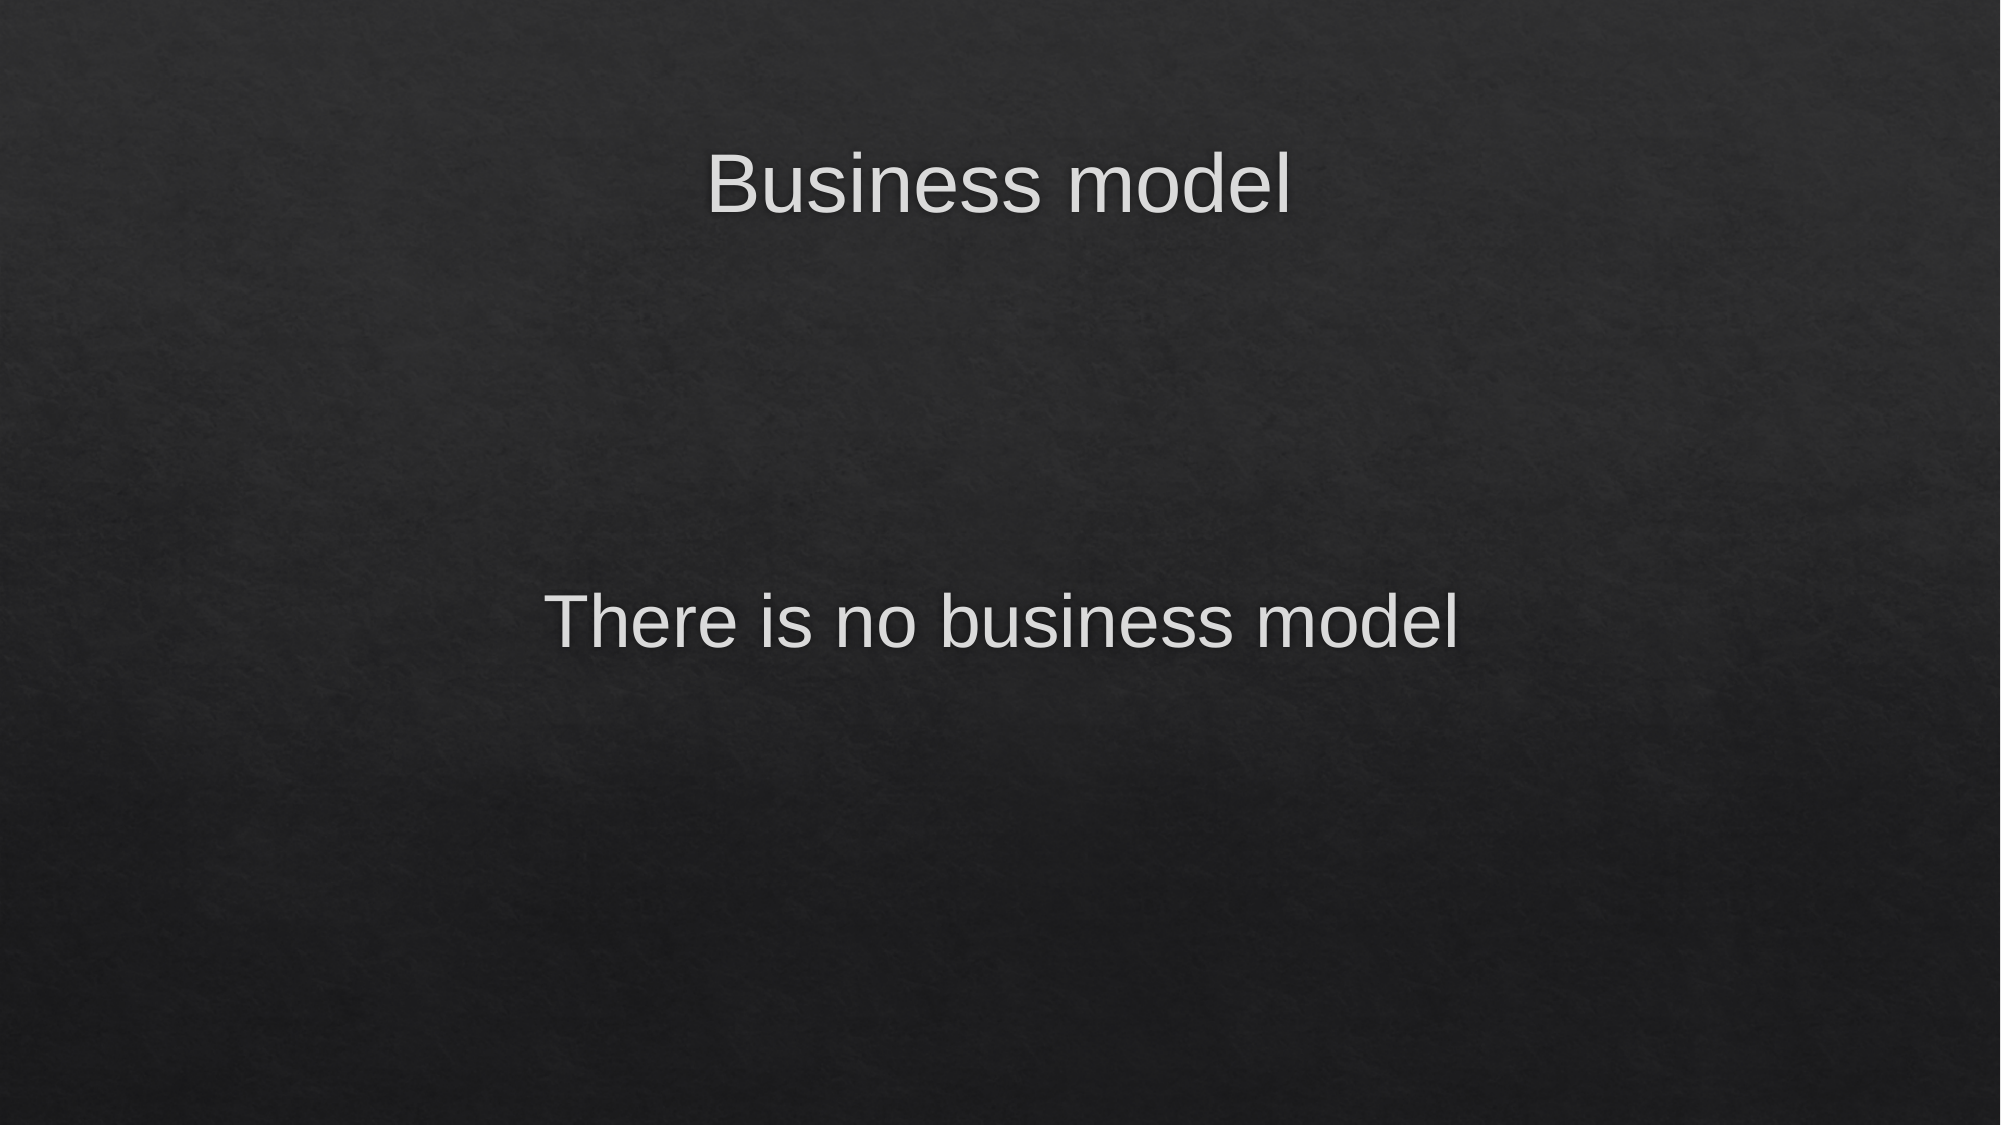

# Business model
There is no business model